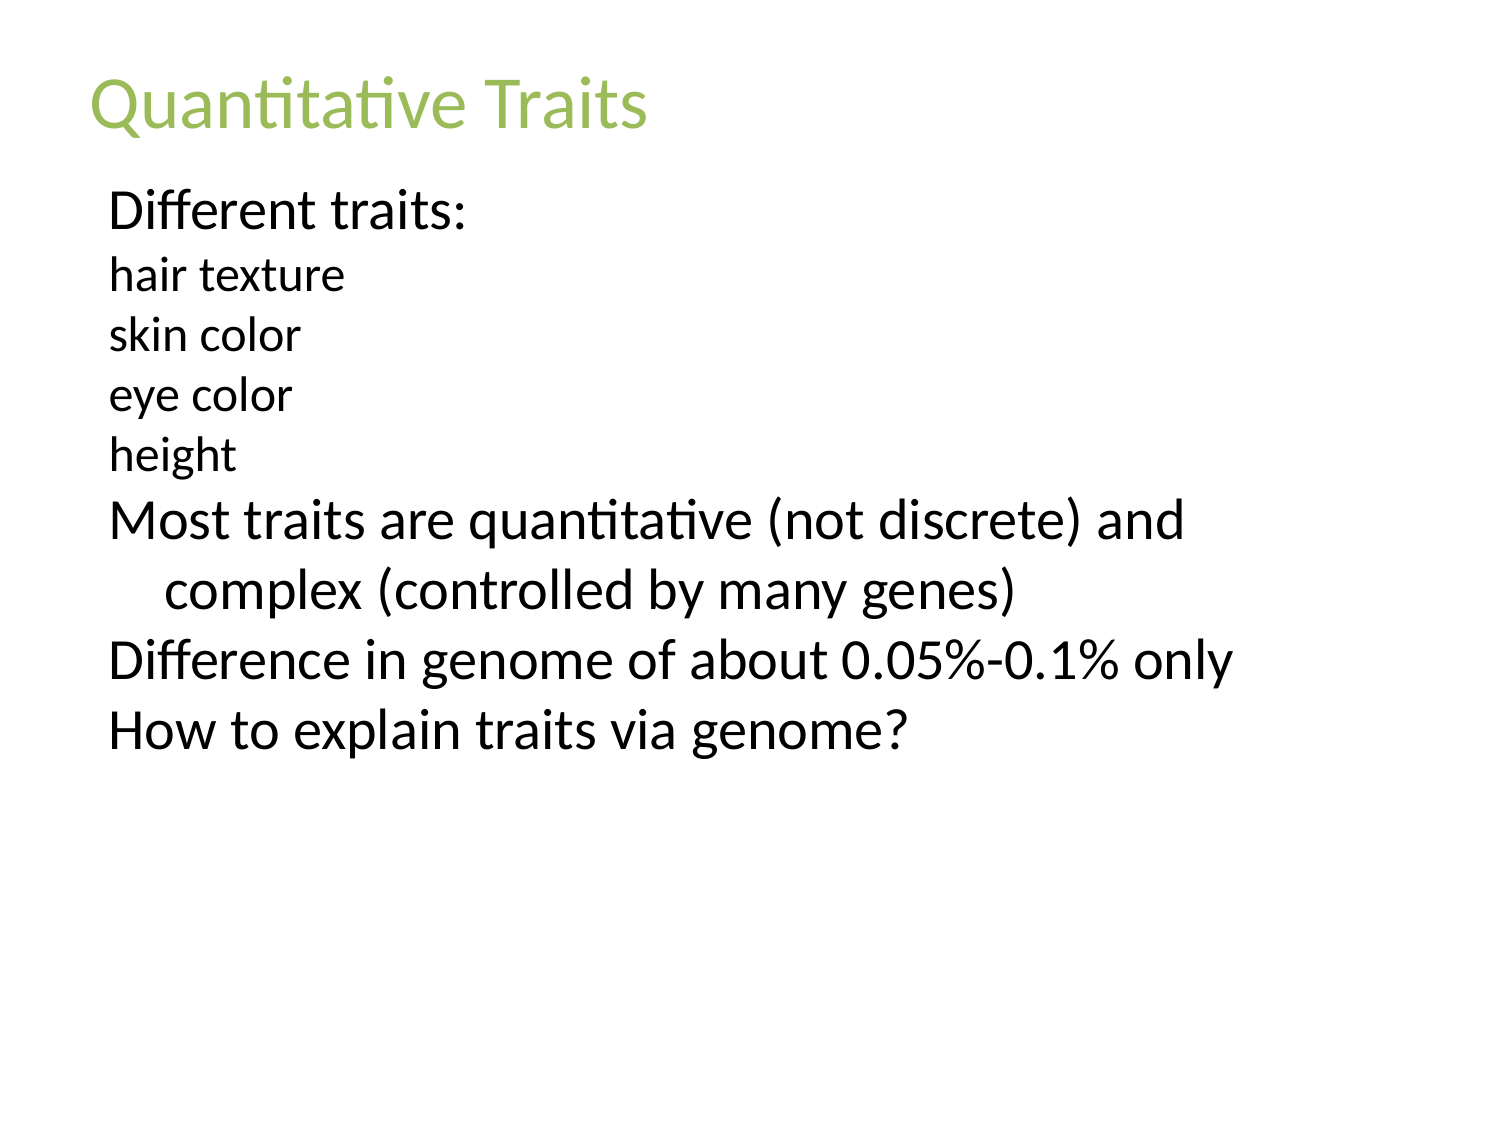

Quantitative Traits
Different traits:
hair texture
skin color
eye color
height
Most traits are quantitative (not discrete) and complex (controlled by many genes)
Difference in genome of about 0.05%-0.1% only
How to explain traits via genome?